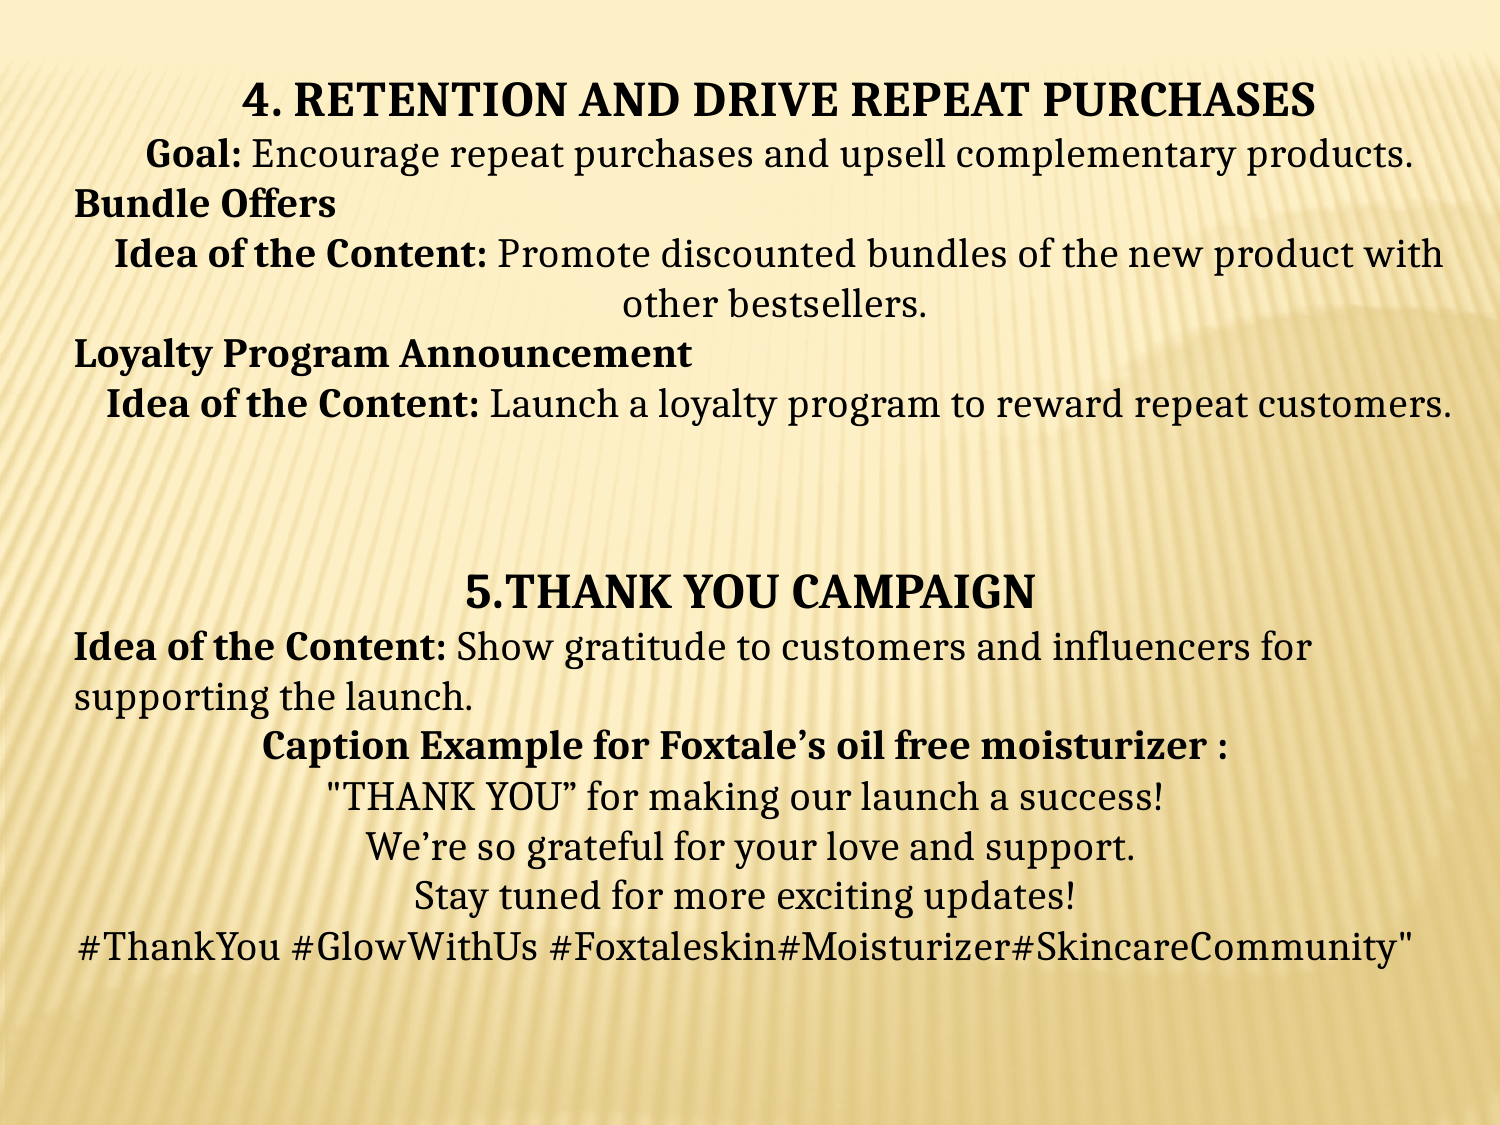

4. RETENTION AND DRIVE REPEAT PURCHASES
Goal: Encourage repeat purchases and upsell complementary products.
Bundle Offers
Idea of the Content: Promote discounted bundles of the new product with other bestsellers.
Loyalty Program Announcement
Idea of the Content: Launch a loyalty program to reward repeat customers.

5.THANK YOU CAMPAIGN
Idea of the Content: Show gratitude to customers and influencers for supporting the launch.
Caption Example for Foxtale’s oil free moisturizer :
"THANK YOU” for making our launch a success!
We’re so grateful for your love and support.
Stay tuned for more exciting updates!
#ThankYou #GlowWithUs #Foxtaleskin#Moisturizer#SkincareCommunity"